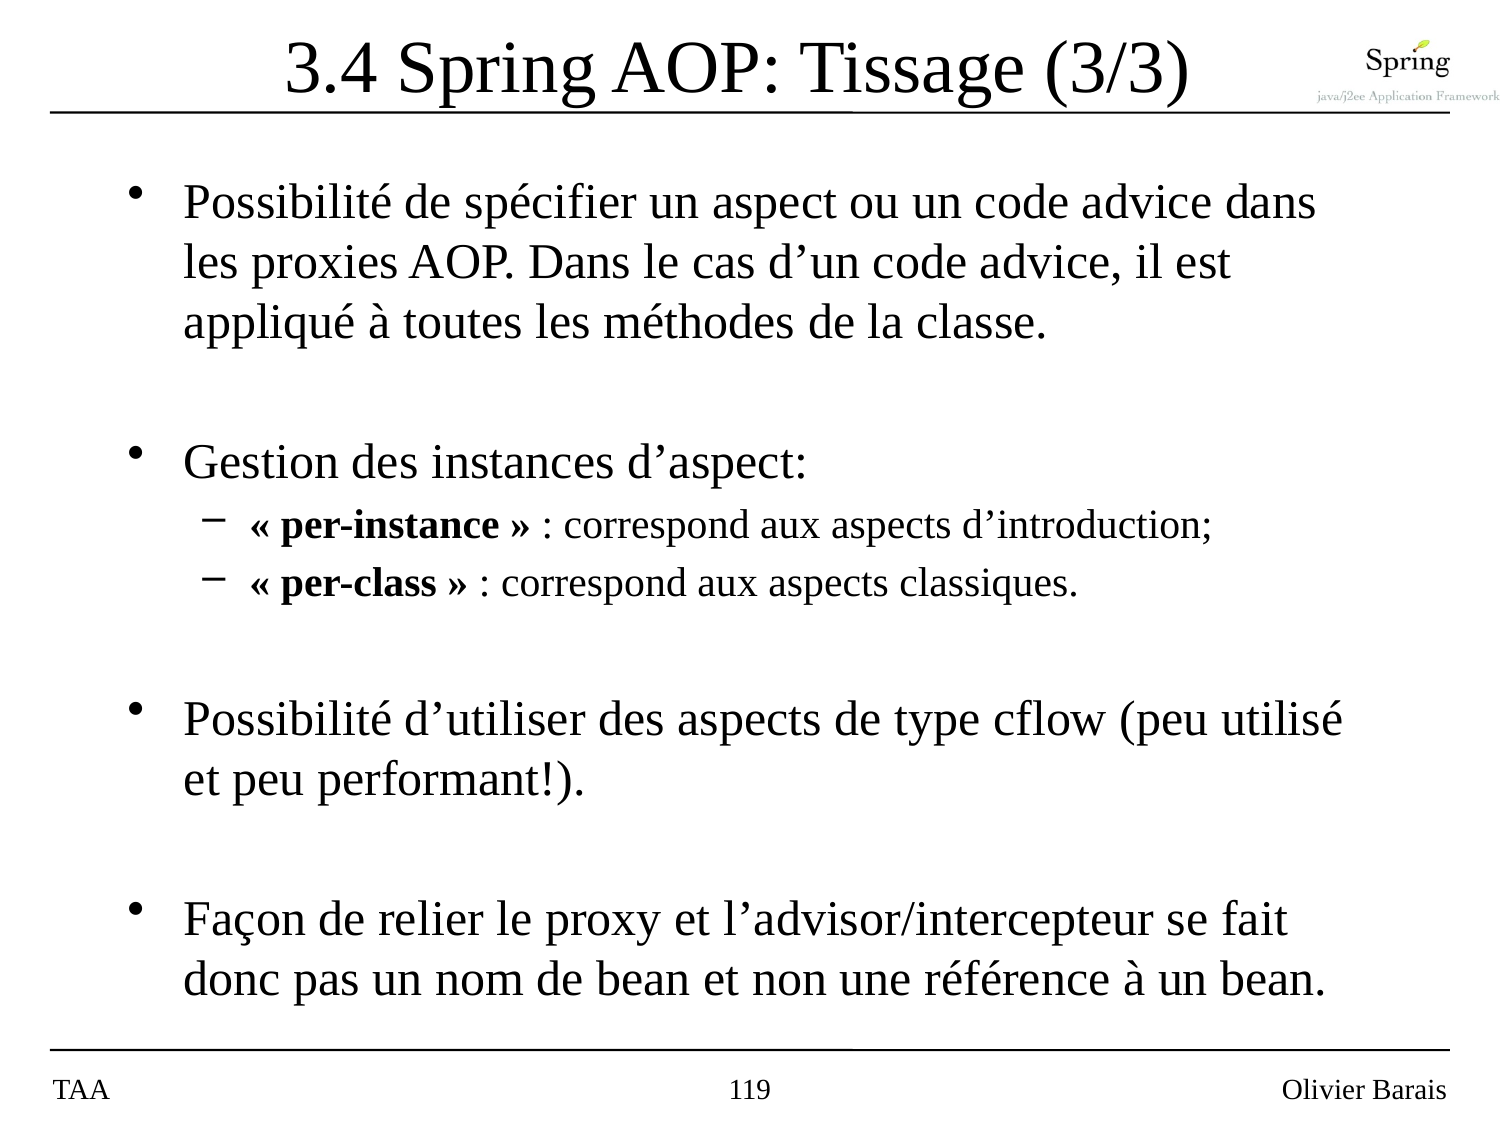

# 3.4 Spring AOP: Tissage (3/3)
Possibilité de spécifier un aspect ou un code advice dans les proxies AOP. Dans le cas d’un code advice, il est appliqué à toutes les méthodes de la classe.

Gestion des instances d’aspect:
« per-instance » : correspond aux aspects d’introduction;
« per-class » : correspond aux aspects classiques.

Possibilité d’utiliser des aspects de type cflow (peu utilisé et peu performant!).

Façon de relier le proxy et l’advisor/intercepteur se fait donc pas un nom de bean et non une référence à un bean.
TAA
119
Olivier Barais